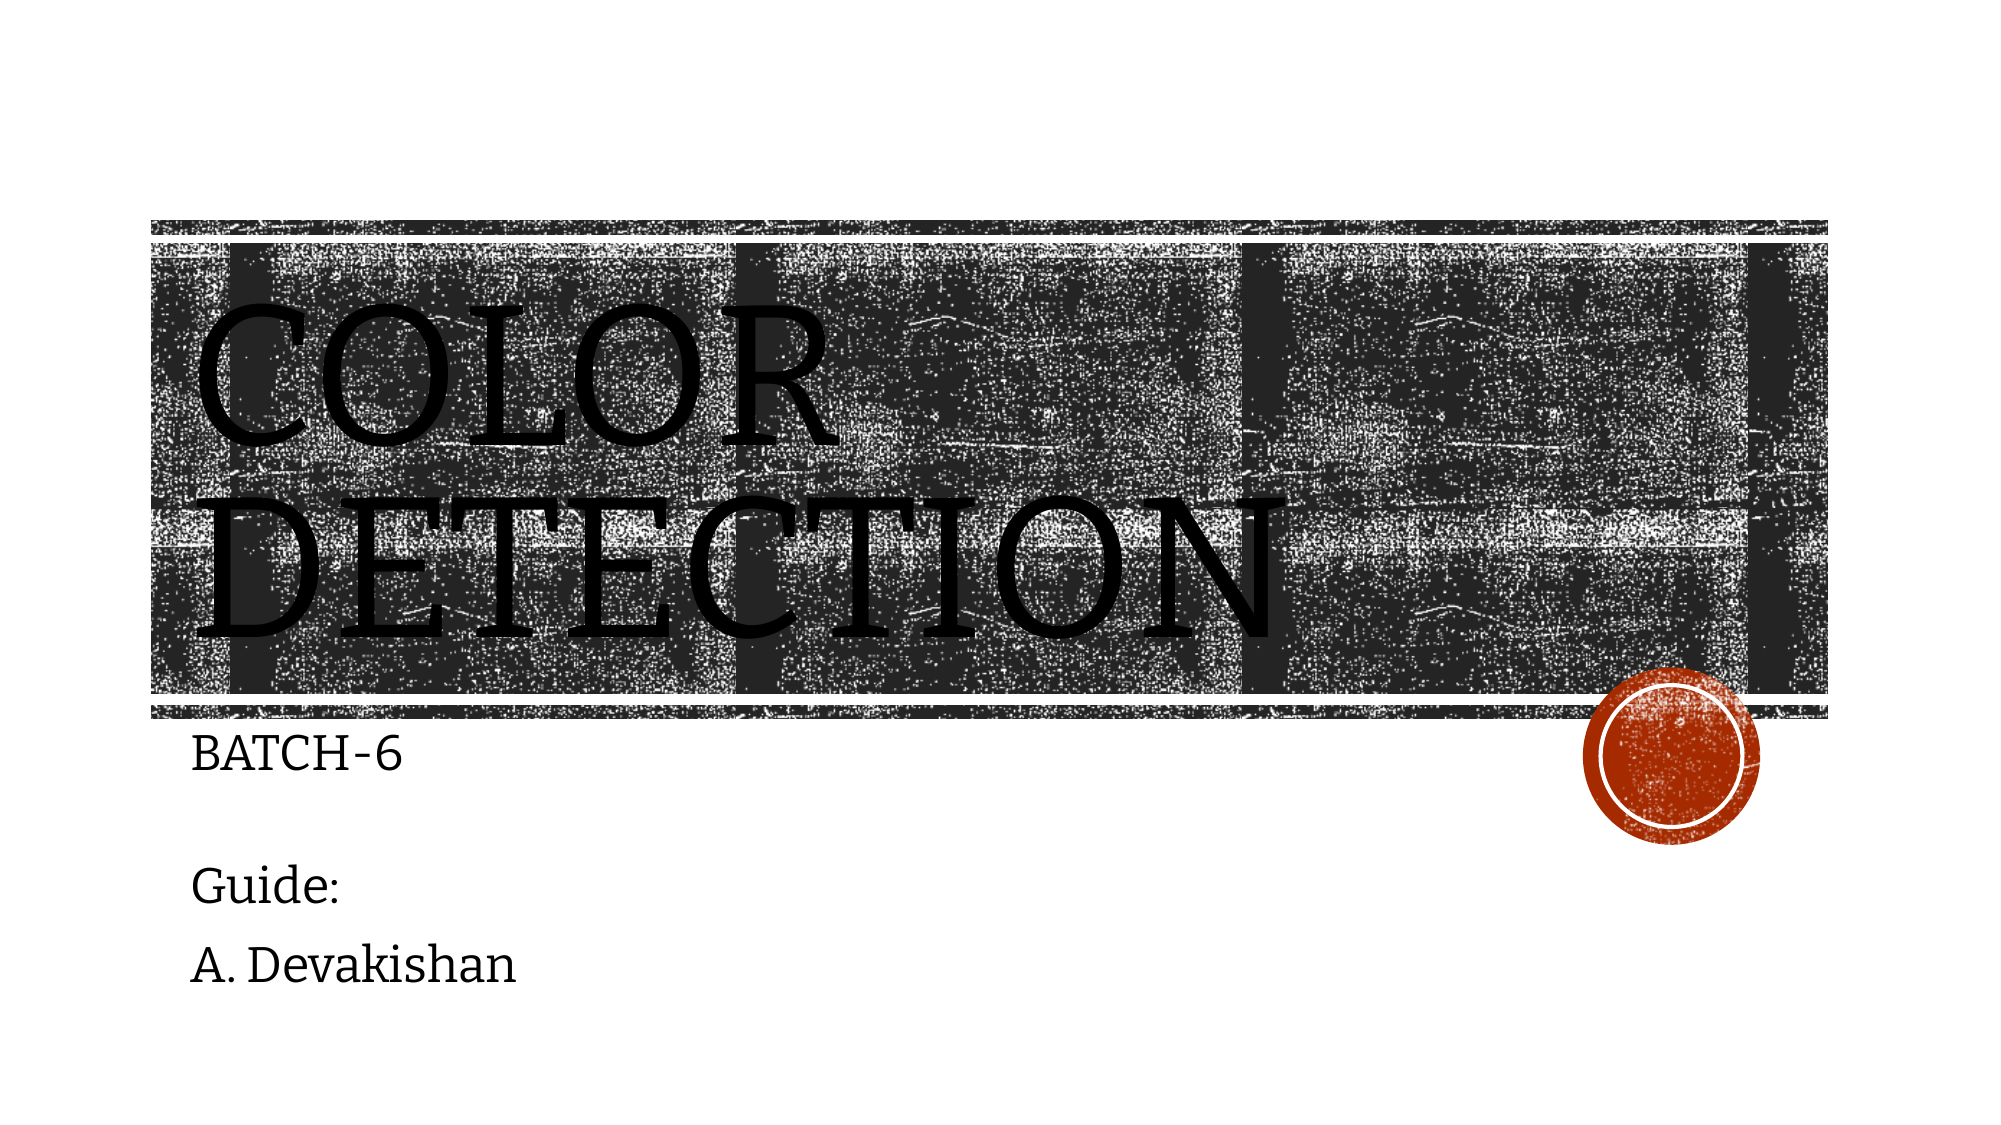

# COLOR DETECTION
BATCH-6
Guide:
A. Devakishan